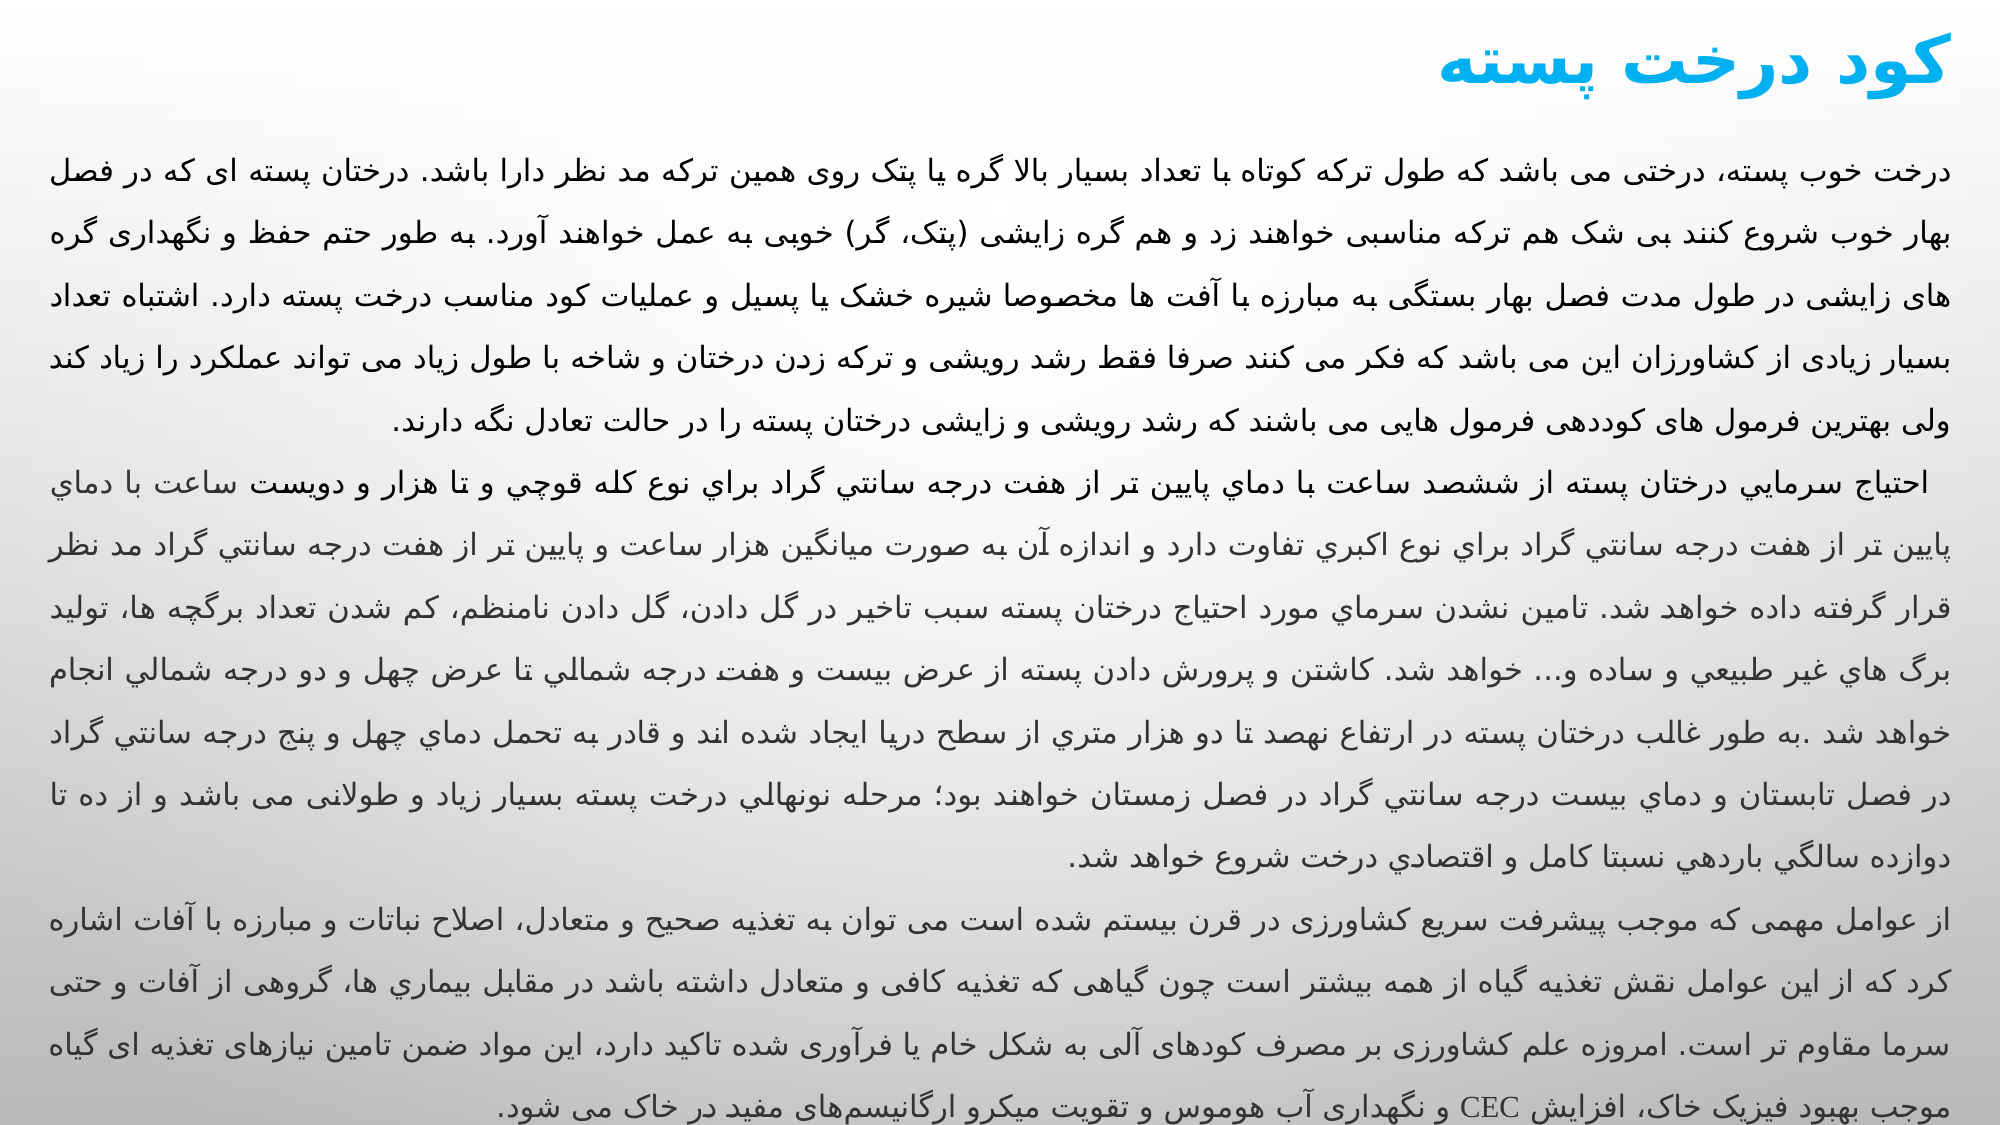

# کود درخت پسته
درخت خوب پسته، درختی می باشد که طول ترکه کوتاه با تعداد بسیار بالا گره یا پتک روی همین ترکه مد نظر دارا باشد. درختان پسته ای که در فصل بهار خوب شروع کنند بی شک هم ترکه مناسبی خواهند زد و هم گره زایشی (پتک، گر) خوبی به عمل خواهند آورد. به طور حتم حفظ و نگهداری گره های زایشی در طول مدت فصل بهار بستگی به مبارزه با آفت ها مخصوصا شیره خشک یا پسیل و عملیات کود مناسب درخت پسته دارد. اشتباه تعداد بسیار زیادی از کشاورزان این می باشد که فکر می کنند صرفا فقط رشد رویشی و ترکه زدن درختان و شاخه با طول زیاد می تواند عملکرد را زیاد کند ولی بهترین فرمول های کوددهی فرمول هایی می باشند که رشد رویشی و زایشی درختان پسته را در حالت تعادل نگه دارند.
  احتیاج سرمايي درختان پسته از ششصد ساعت با دماي پایین تر از هفت درجه سانتي گراد براي نوع كله قوچي و تا هزار و دویست ساعت با دماي پایین تر از هفت درجه سانتي گراد براي نوع اكبري تفاوت دارد و اندازه آن به صورت میانگین هزار ساعت و پایین تر از هفت درجه سانتي گراد مد نظر قرار گرفته داده خواهد شد. تامين نشدن سرماي مورد احتیاج درختان پسته سبب تاخير در گل دادن، گل دادن نامنظم، کم شدن تعداد برگچه ها، توليد برگ هاي غير طبيعي و ساده و... خواهد شد. کاشتن و پرورش دادن پسته از عرض بیست و هفت درجه شمالي تا عرض چهل و دو درجه شمالي انجام خواهد شد .به طور غالب درختان پسته در ارتفاع نهصد تا دو هزار متري از سطح دريا ایجاد شده اند و قادر به تحمل دماي چهل و پنج درجه سانتي گراد در فصل تابستان و دماي بیست درجه سانتي گراد در فصل زمستان خواهند بود؛ مرحله نونهالي درخت پسته بسیار زیاد و طولانی می باشد و از ده تا دوازده سالگي باردهي نسبتا كامل و اقتصادي درخت شروع خواهد شد.
از عوامل مهمی که موجب پیشرفت سريع کشاورزی در قرن بيستم شده است می توان به تغذیه صحیح و متعادل، اصلاح نباتات و مبارزه با آفات اشاره کرد که از اين عوامل نقش تغذيه گیاه از همه بيشتر است چون گياهی که تغذيه کافی و متعادل داشته باشد در مقابل بيماري ها، گروهی از آفات و حتی سرما مقاوم تر است. امروزه علم کشاورزی بر مصرف کودهای آلی به شکل خام يا فرآوری شده تاکيد دارد، اين مواد ضمن تامين نيازهای تغذيه ای گياه موجب بهبود فيزيک خاک، افزايش CEC و نگهداری آب هوموس و تقويت ميکرو ارگانيسم‌های مفيد در خاک می شود.